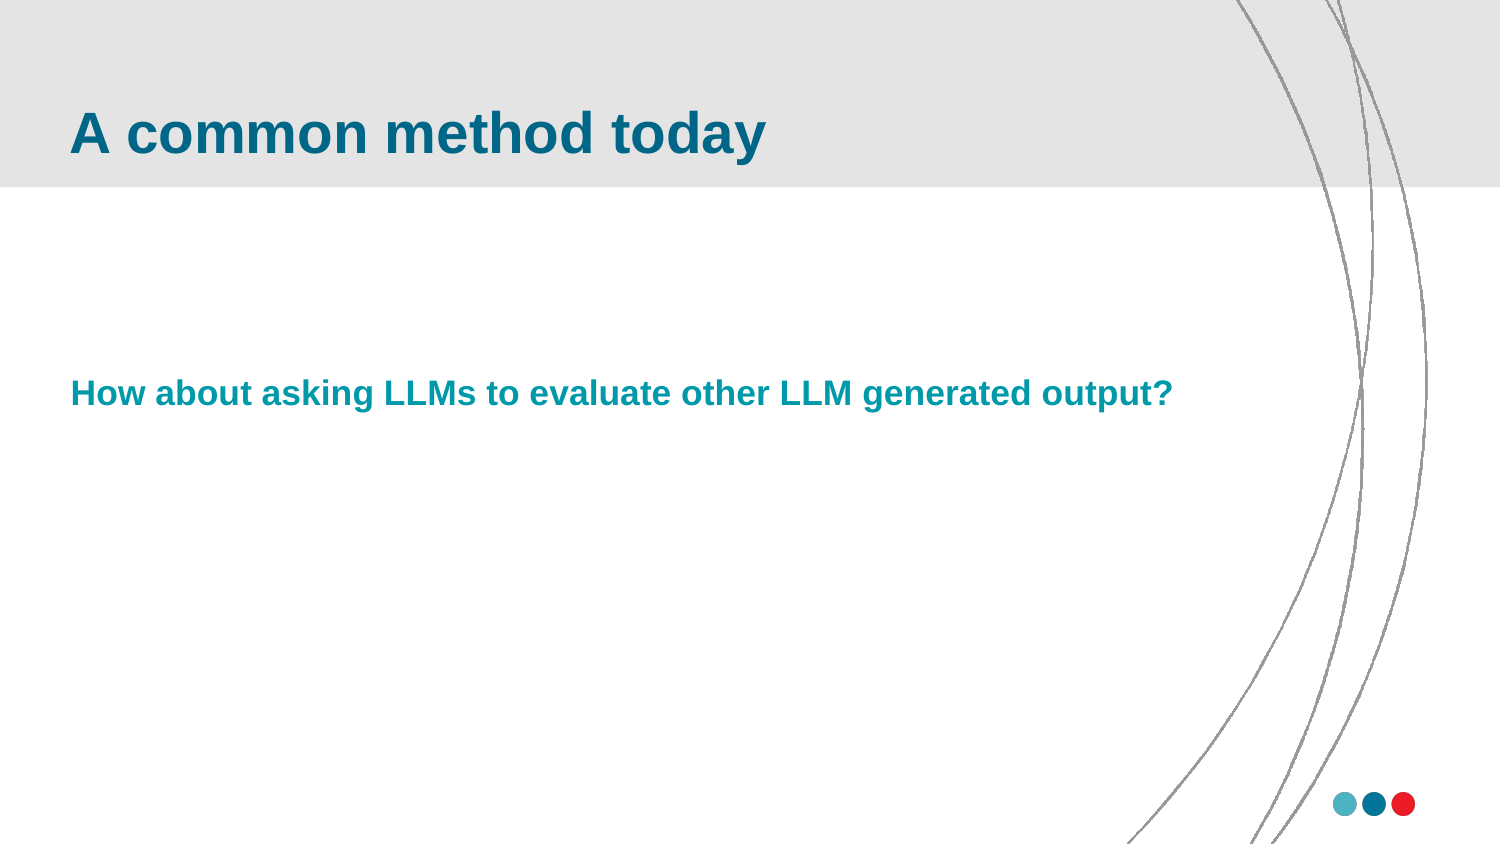

# A common method today

How about asking LLMs to evaluate other LLM generated output?